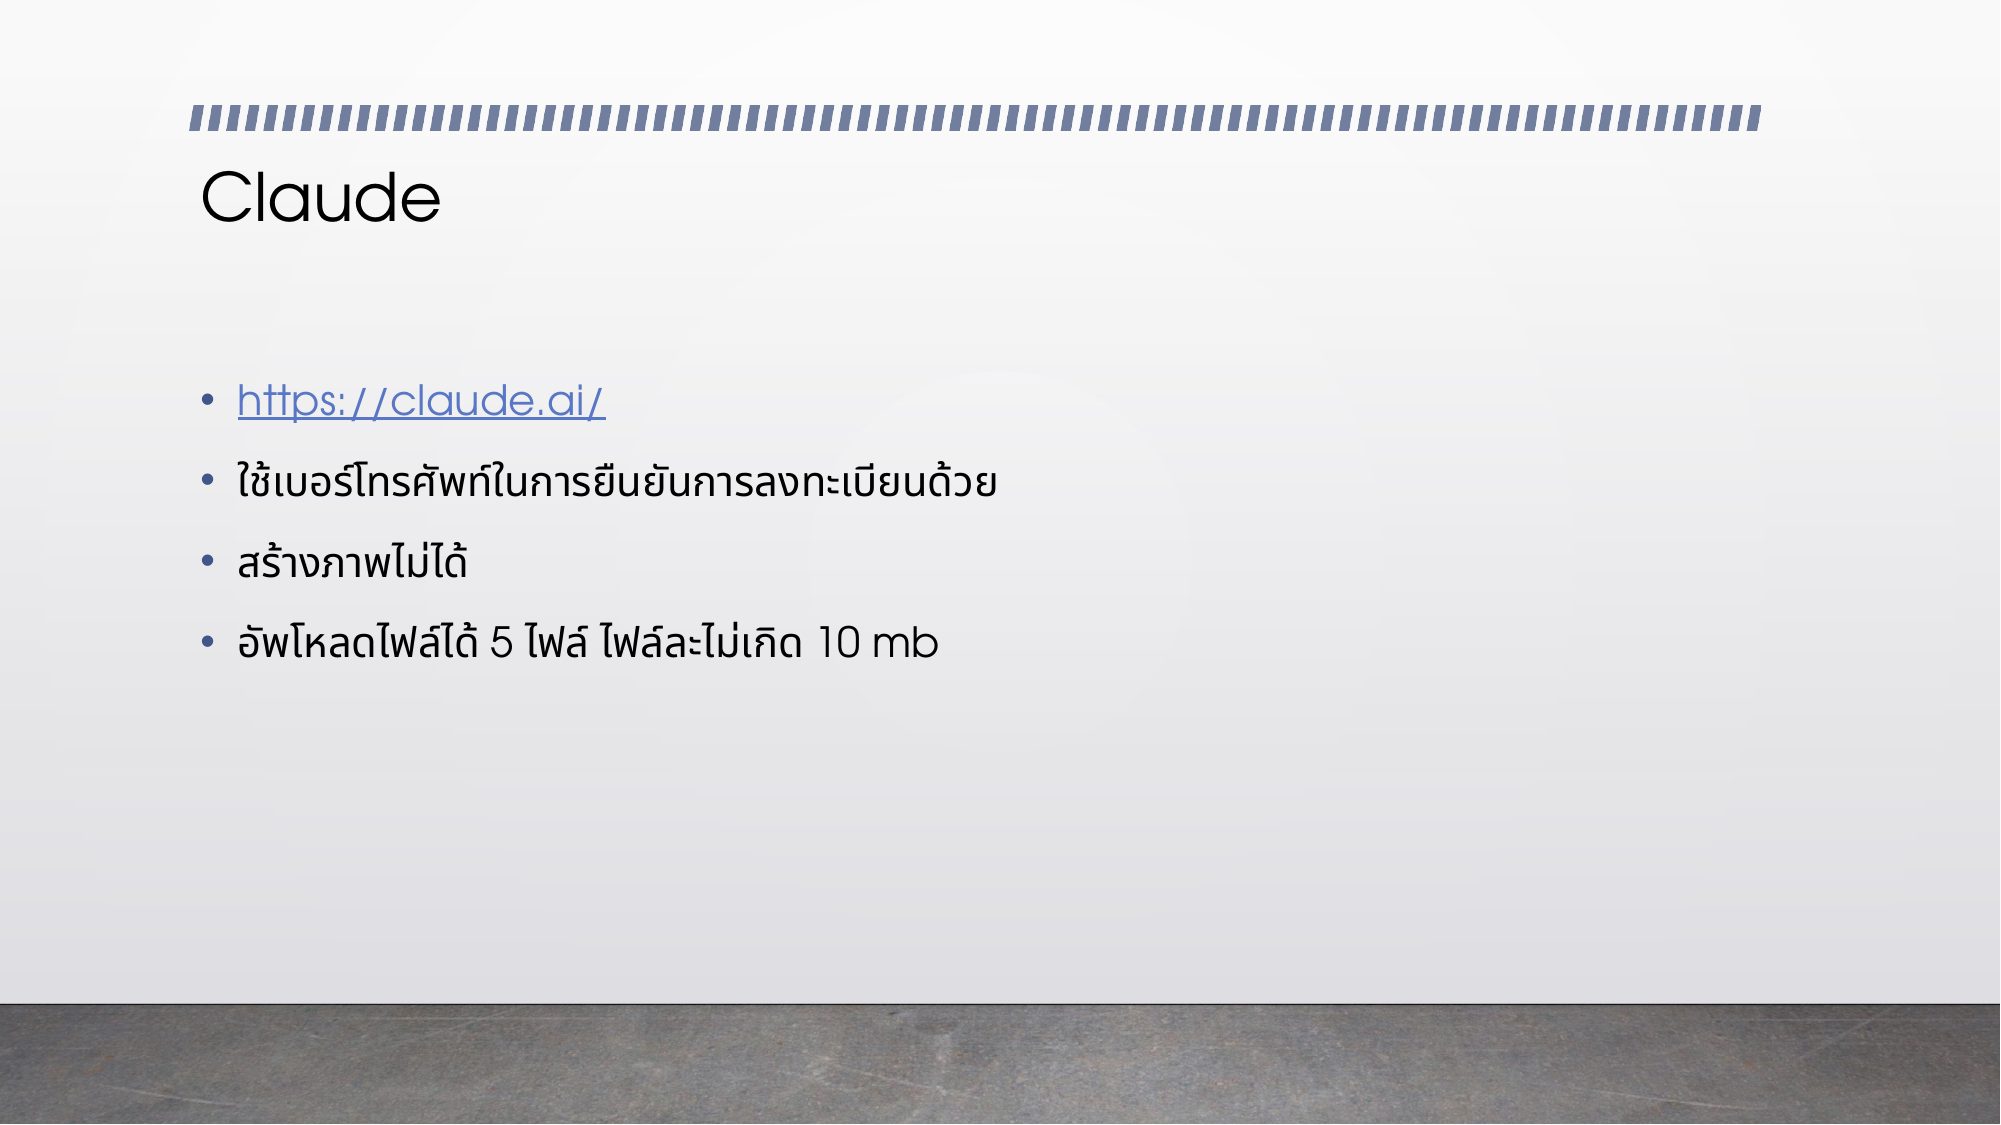

# Claude
https://claude.ai/
ใช้เบอร์โทรศัพท์ในการยืนยันการลงทะเบียนด้วย
สร้างภาพไม่ได้
อัพโหลดไฟล์ได้ 5 ไฟล์ ไฟล์ละไม่เกิด 10 mb